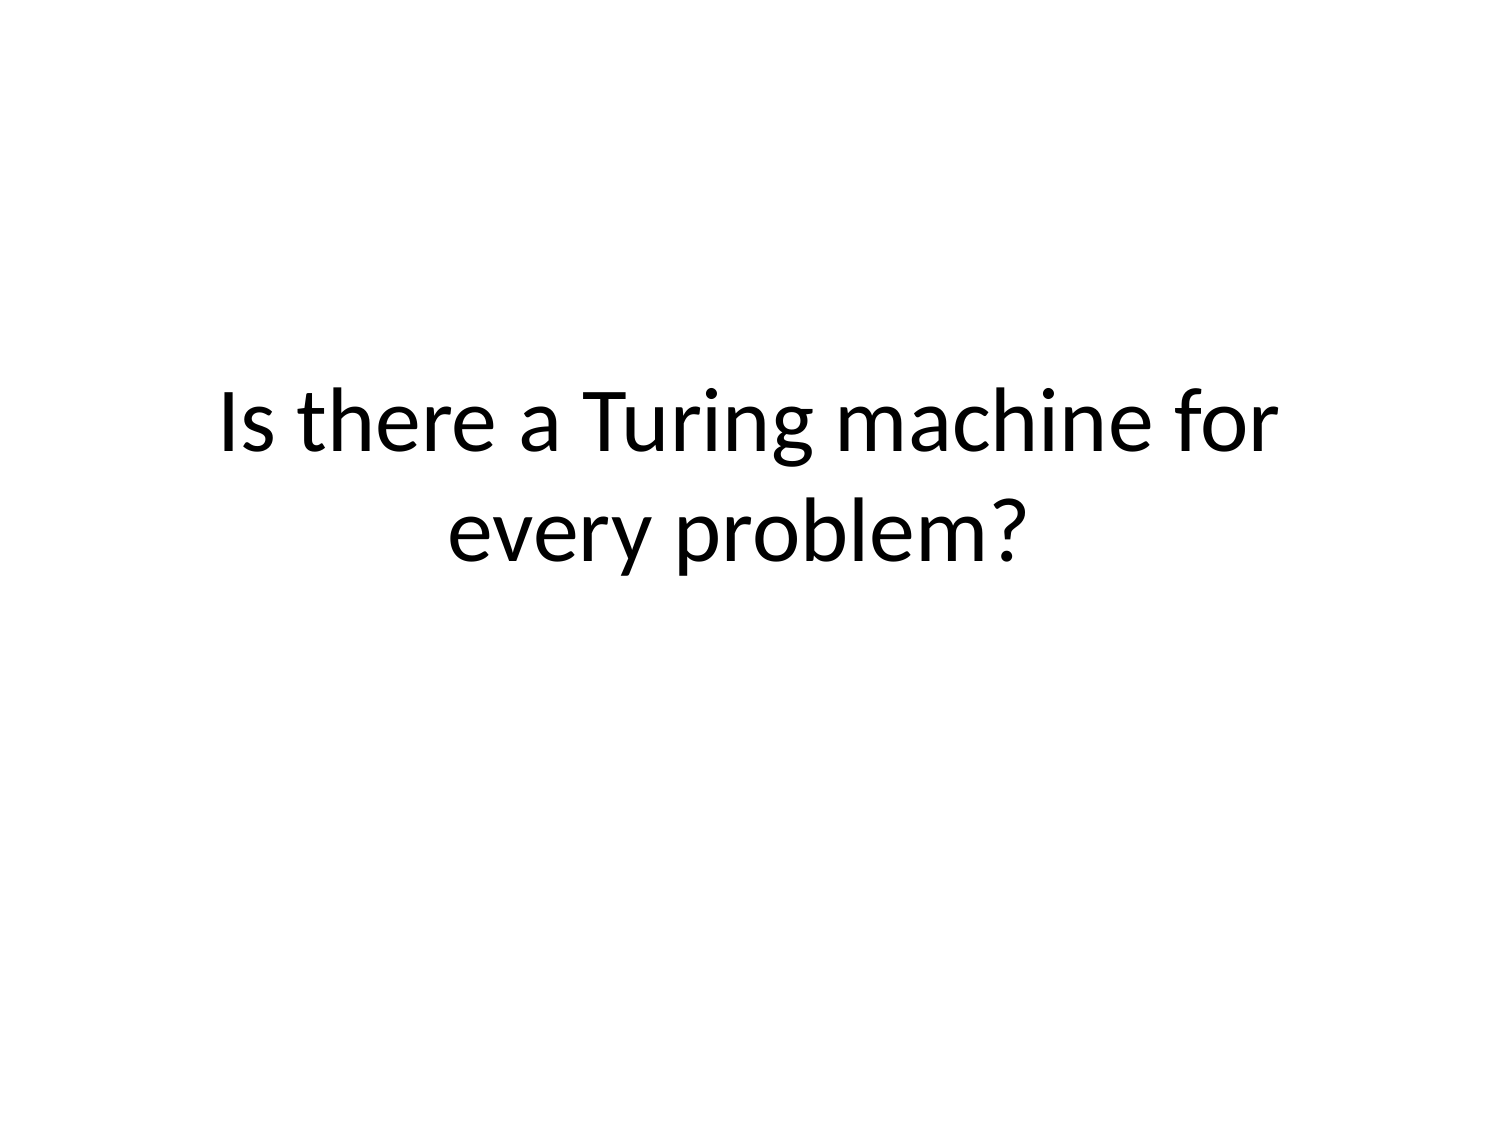

# Is there a Turing machine for every problem?